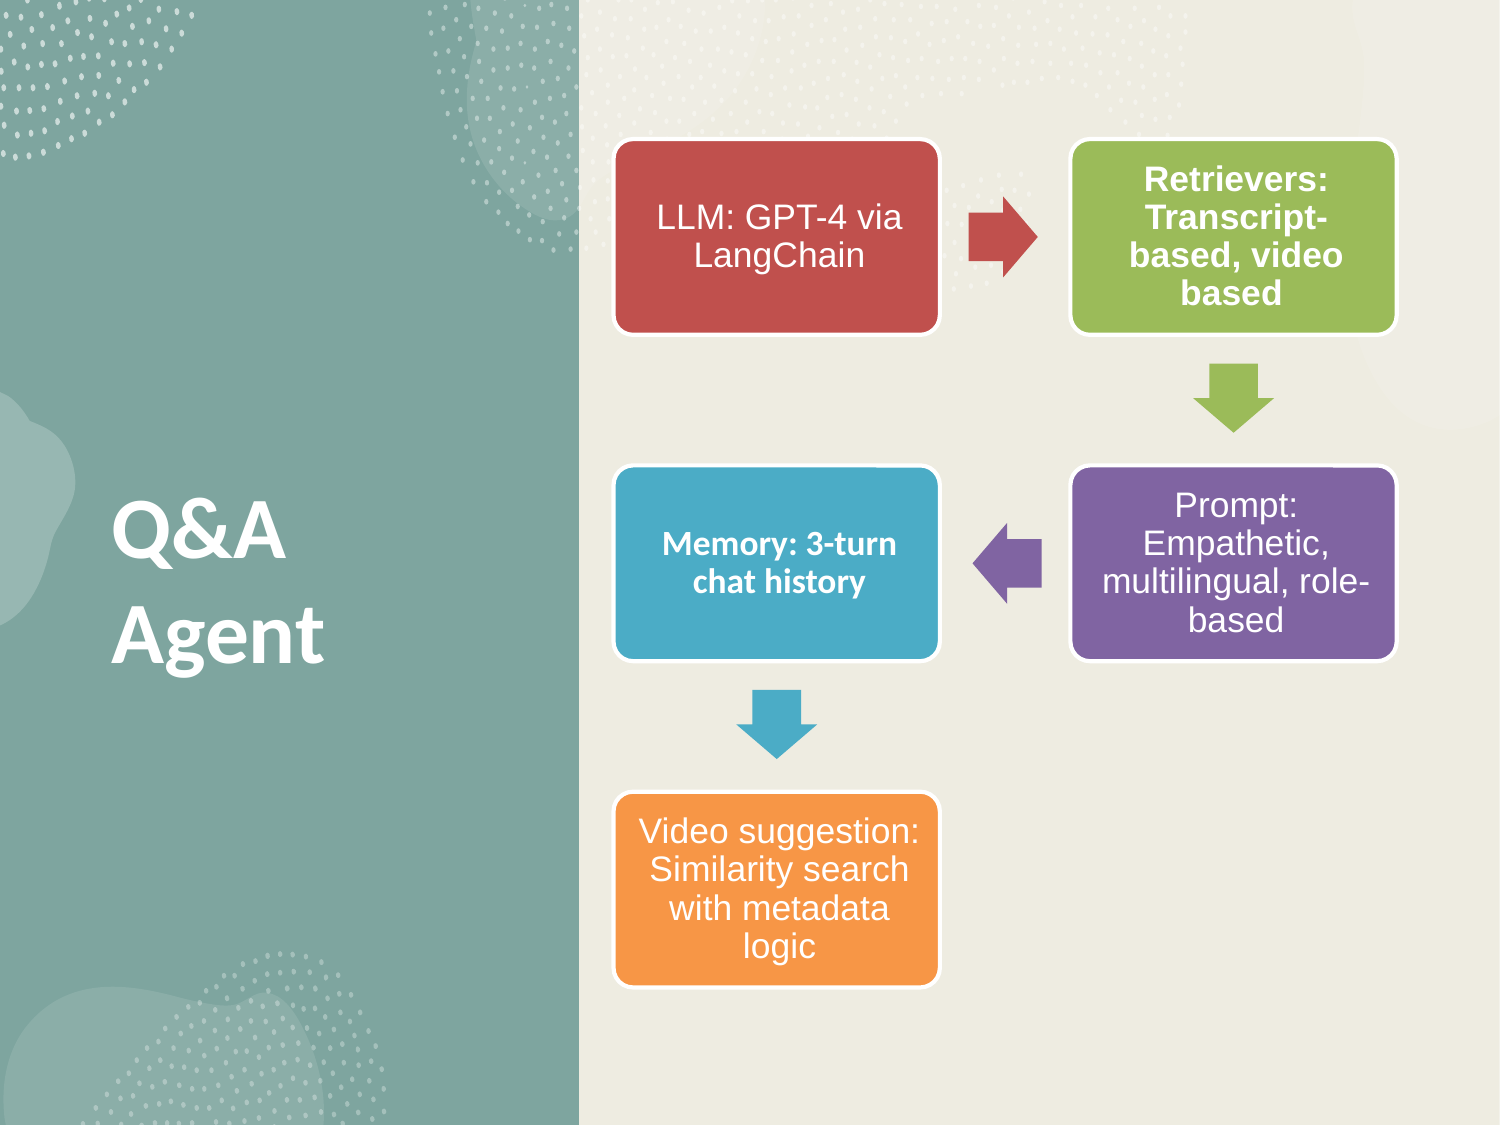

LLM: GPT-4 via LangChain

Retrievers: Transcript-based, video based

Prompt: Empathetic, multilingual, role-based

Memory: 3-turn chat history

Video suggestion: Similarity search with metadata logic
# Q&A Agent